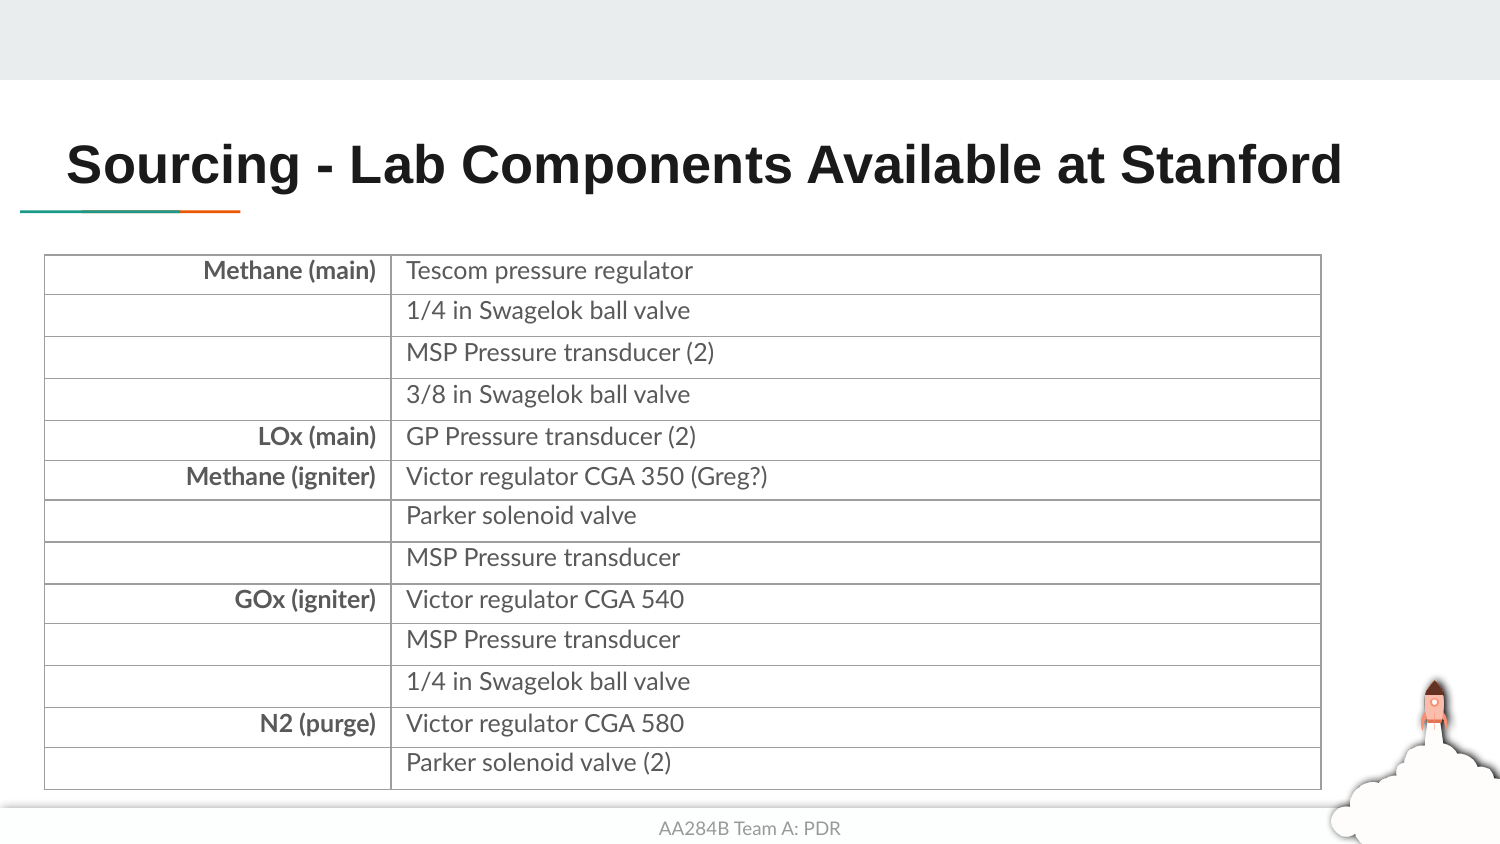

# Sourcing - Lab Components Available at Stanford
| Methane (main) | Tescom pressure regulator |
| --- | --- |
|  | 1/4 in Swagelok ball valve |
|  | MSP Pressure transducer (2) |
|  | 3/8 in Swagelok ball valve |
| LOx (main) | GP Pressure transducer (2) |
| Methane (igniter) | Victor regulator CGA 350 (Greg?) |
|  | Parker solenoid valve |
|  | MSP Pressure transducer |
| GOx (igniter) | Victor regulator CGA 540 |
|  | MSP Pressure transducer |
|  | 1/4 in Swagelok ball valve |
| N2 (purge) | Victor regulator CGA 580 |
|  | Parker solenoid valve (2) |